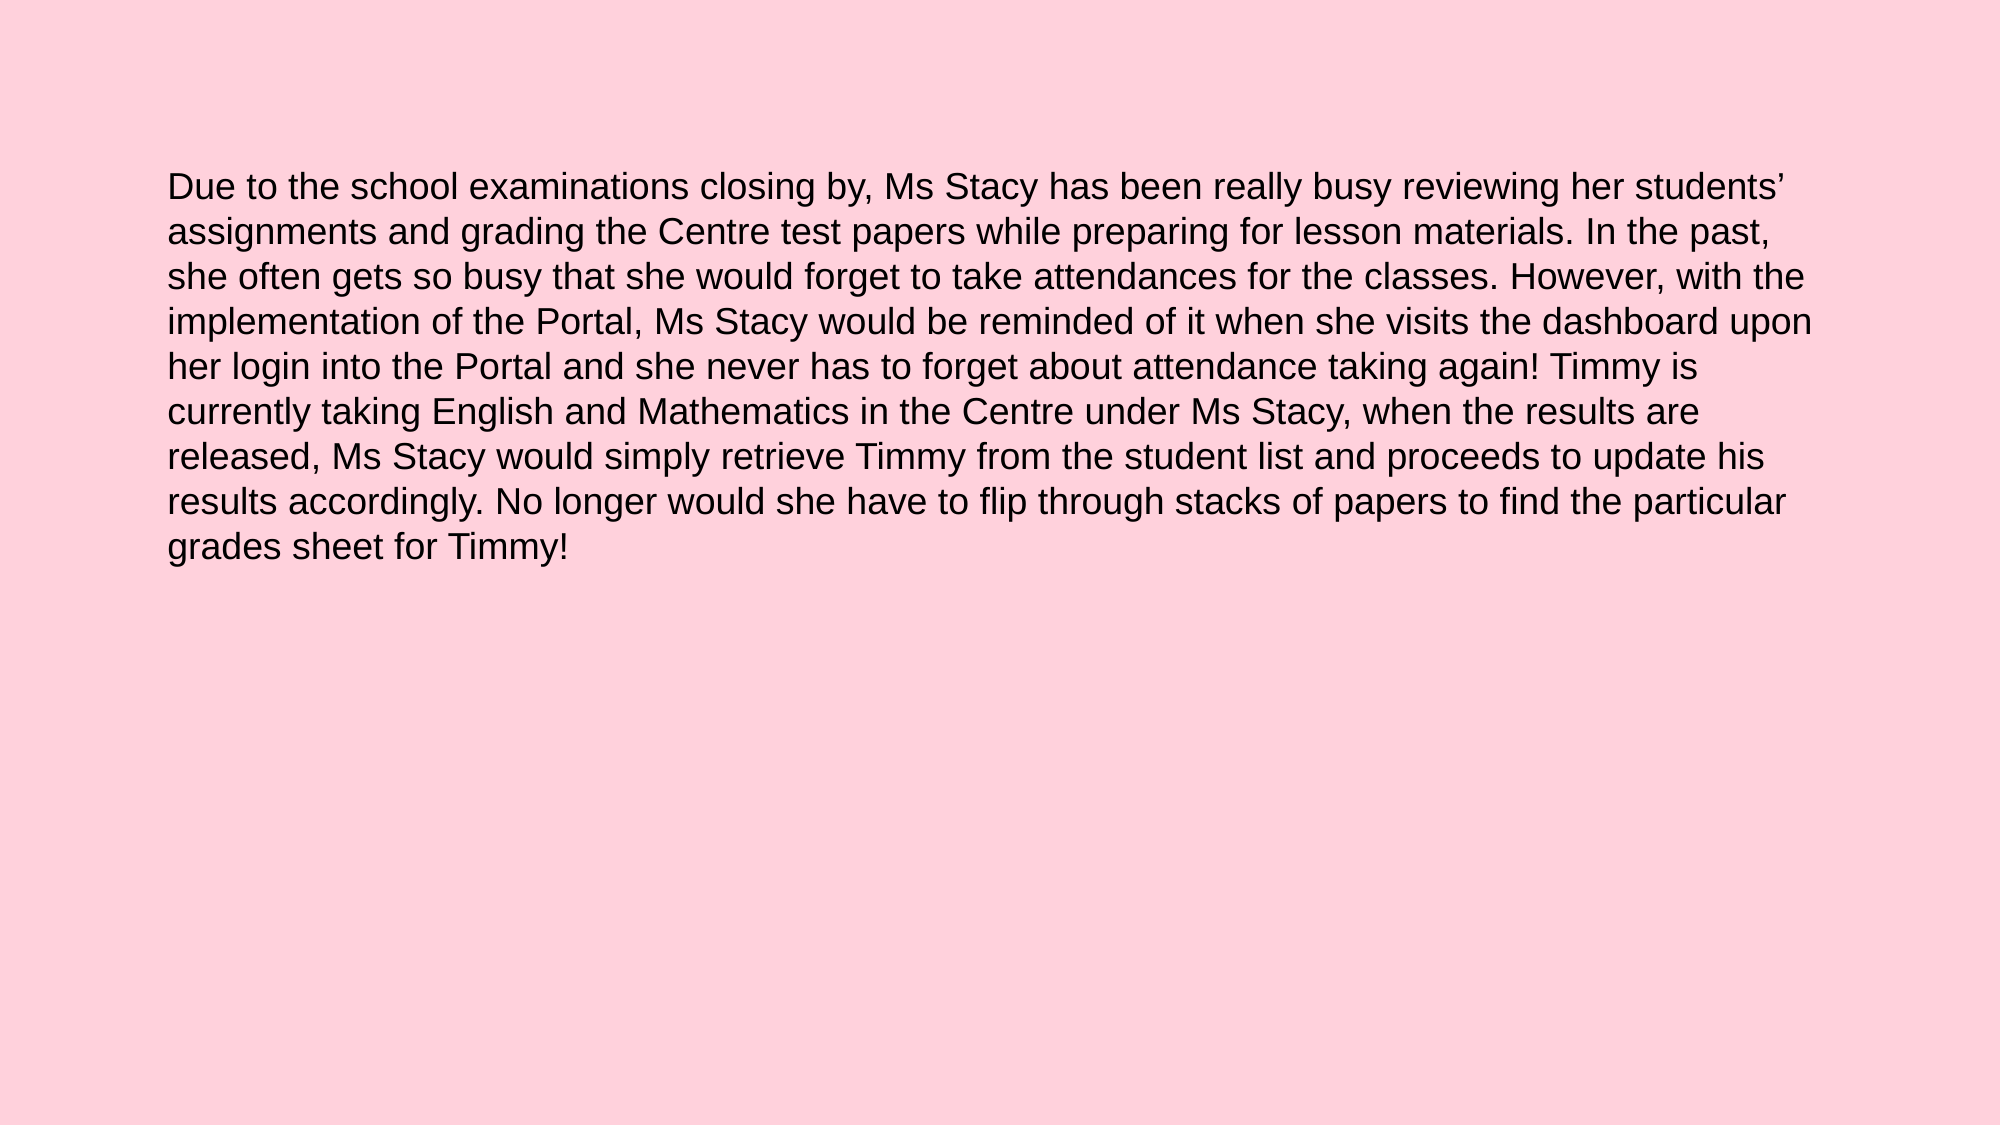

Due to the school examinations closing by, Ms Stacy has been really busy reviewing her students’ assignments and grading the Centre test papers while preparing for lesson materials. In the past, she often gets so busy that she would forget to take attendances for the classes. However, with the implementation of the Portal, Ms Stacy would be reminded of it when she visits the dashboard upon her login into the Portal and she never has to forget about attendance taking again! Timmy is currently taking English and Mathematics in the Centre under Ms Stacy, when the results are released, Ms Stacy would simply retrieve Timmy from the student list and proceeds to update his results accordingly. No longer would she have to flip through stacks of papers to find the particular grades sheet for Timmy!